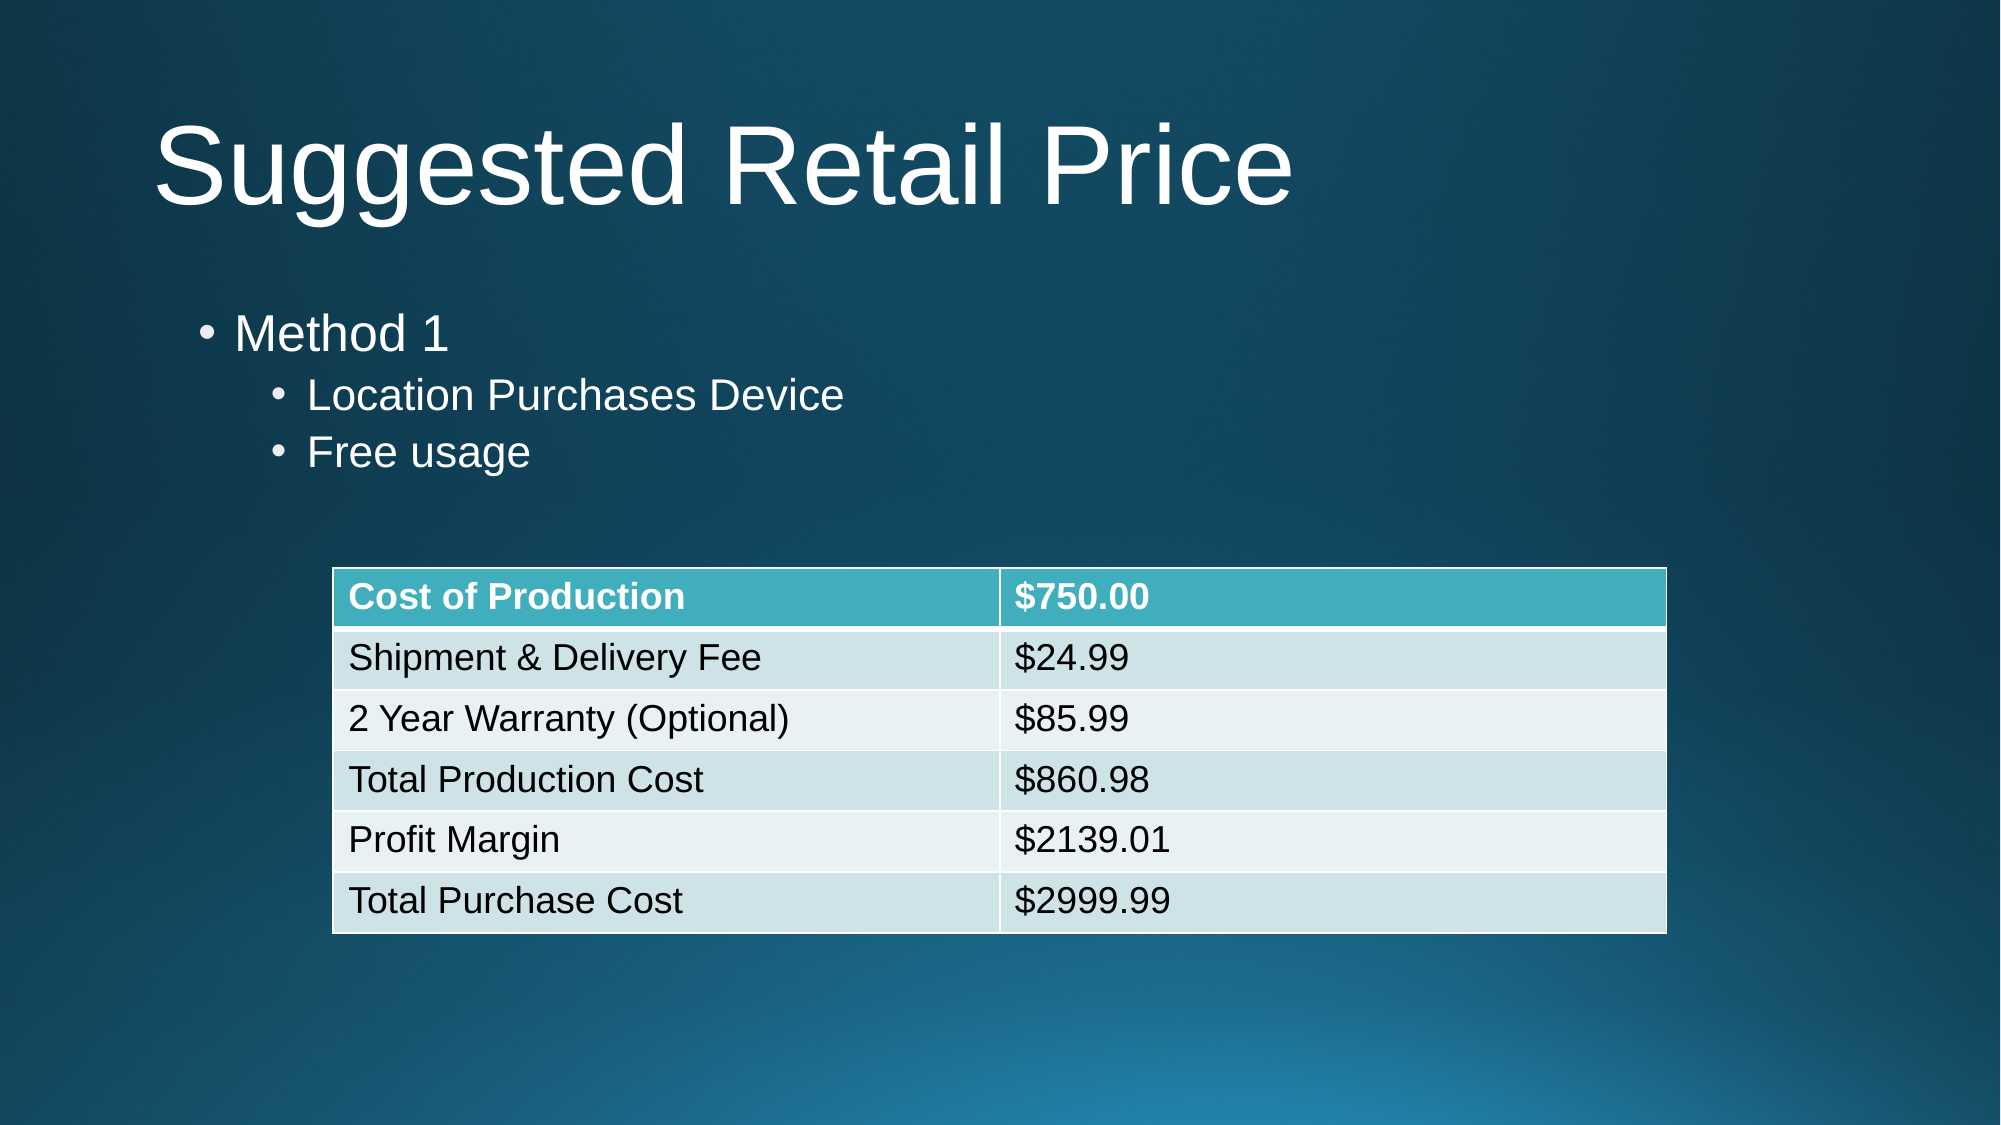

# Suggested Retail Price
Method 1
Location Purchases Device
Free usage
| Cost of Production | $750.00 |
| --- | --- |
| Shipment & Delivery Fee | $24.99 |
| 2 Year Warranty (Optional) | $85.99 |
| Total Production Cost | $860.98 |
| Profit Margin | $2139.01 |
| Total Purchase Cost | $2999.99 |